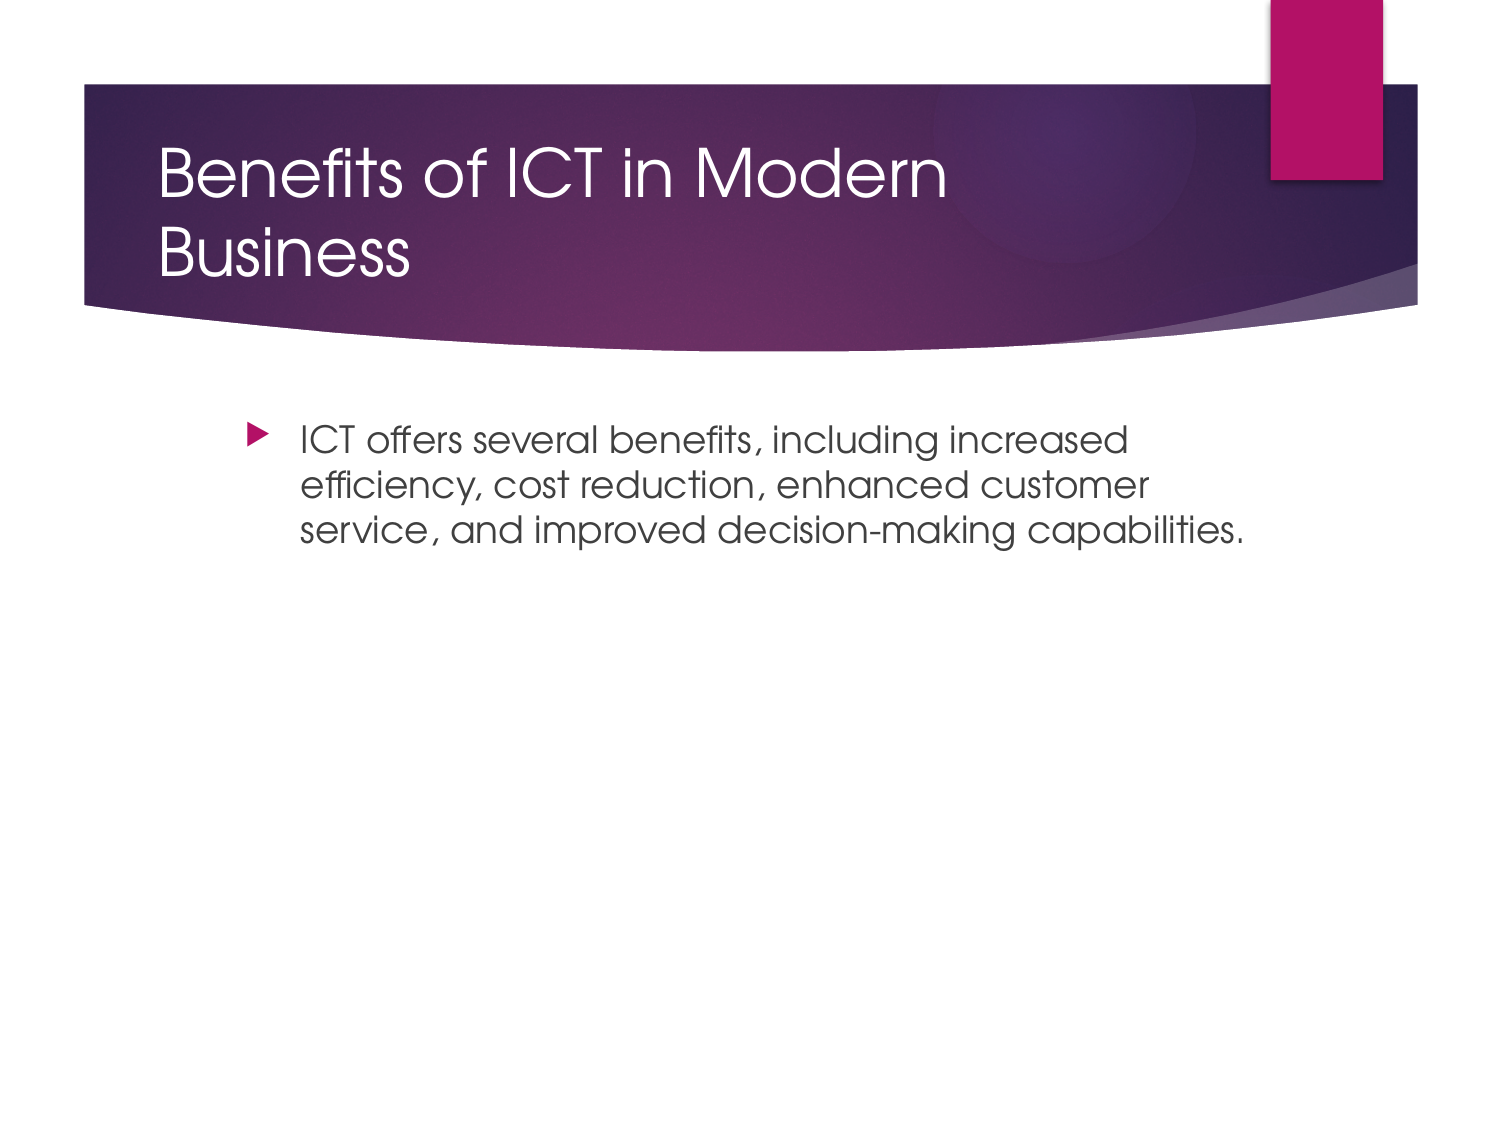

# Benefits of ICT in Modern Business
ICT offers several benefits, including increased efficiency, cost reduction, enhanced customer service, and improved decision-making capabilities.